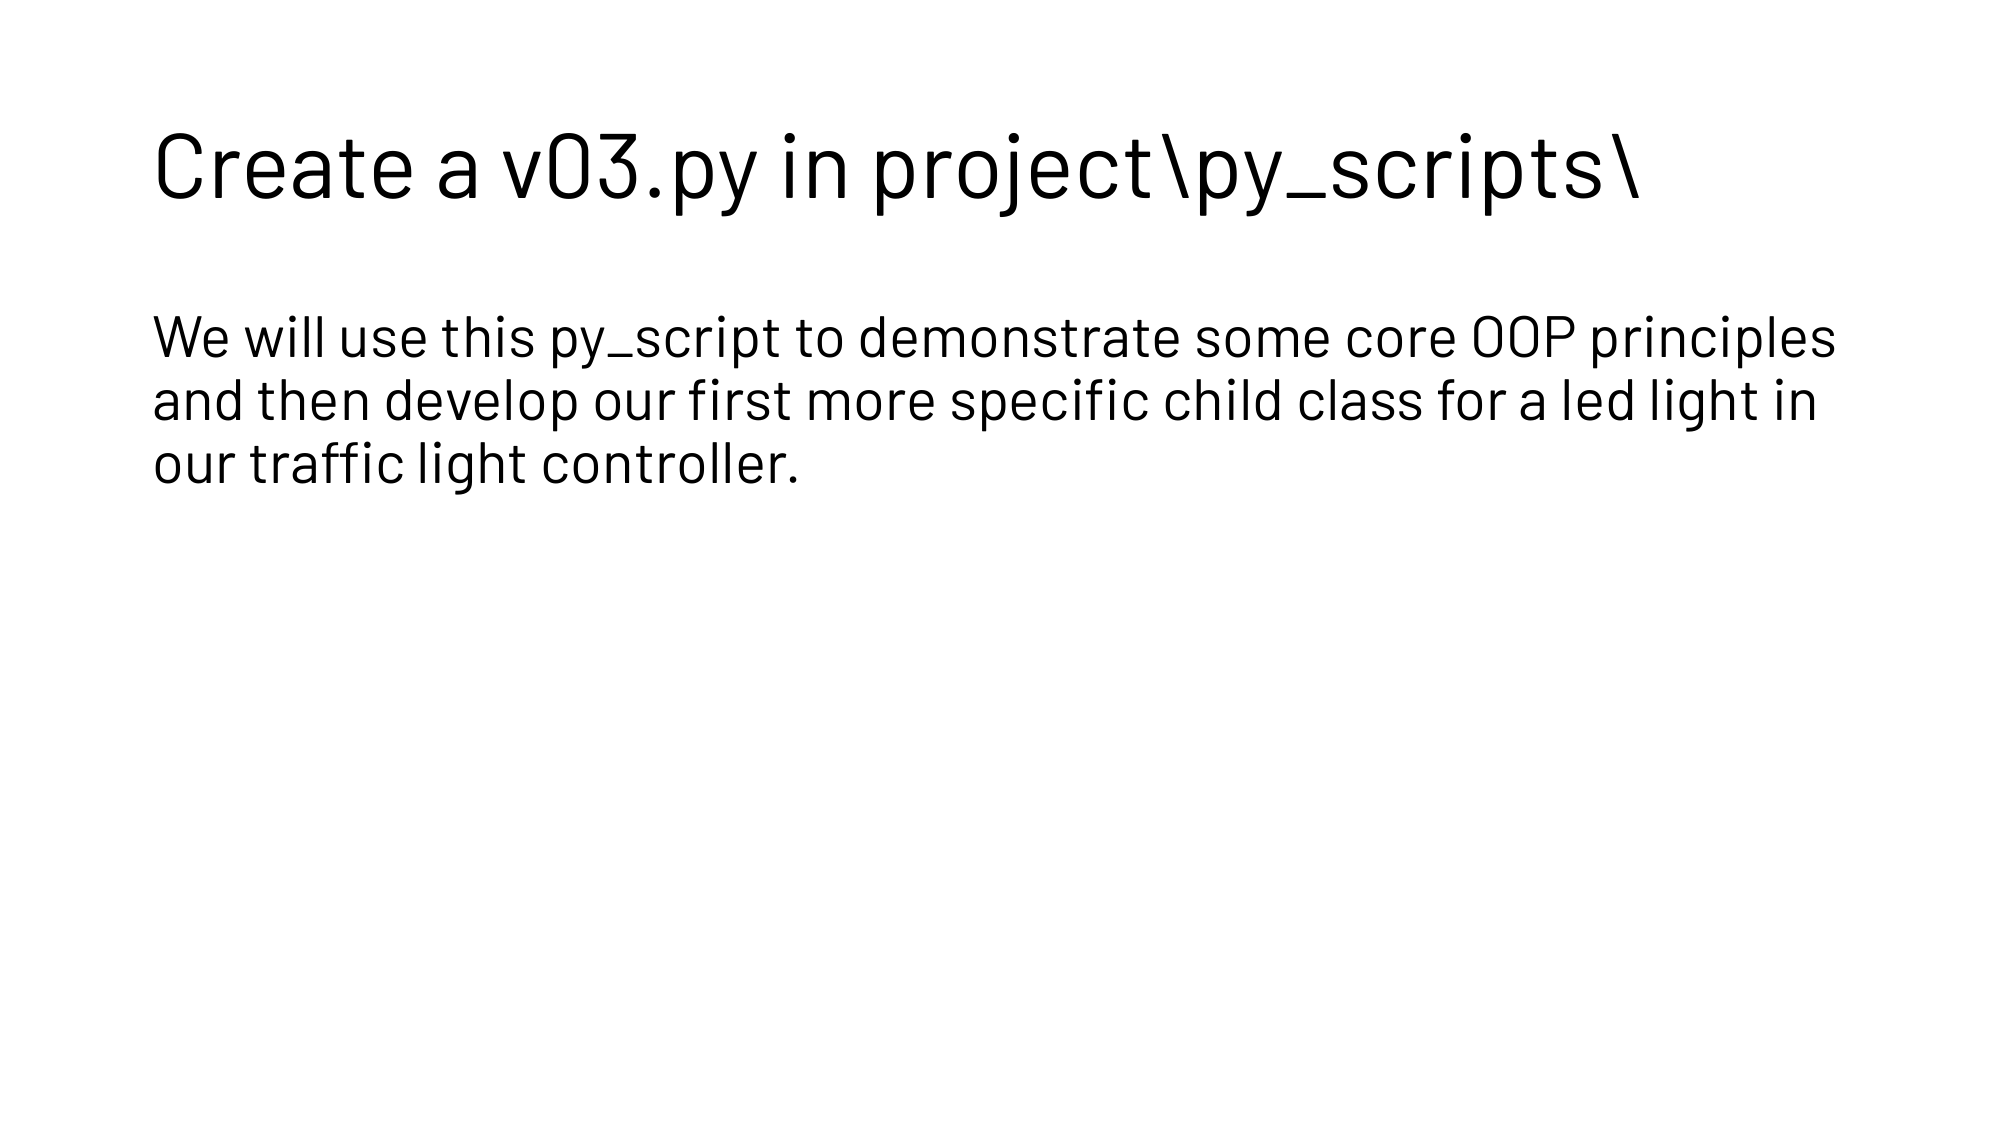

# Create a v03.py in project\py_scripts\
We will use this py_script to demonstrate some core OOP principles and then develop our first more specific child class for a led light in our traffic light controller.